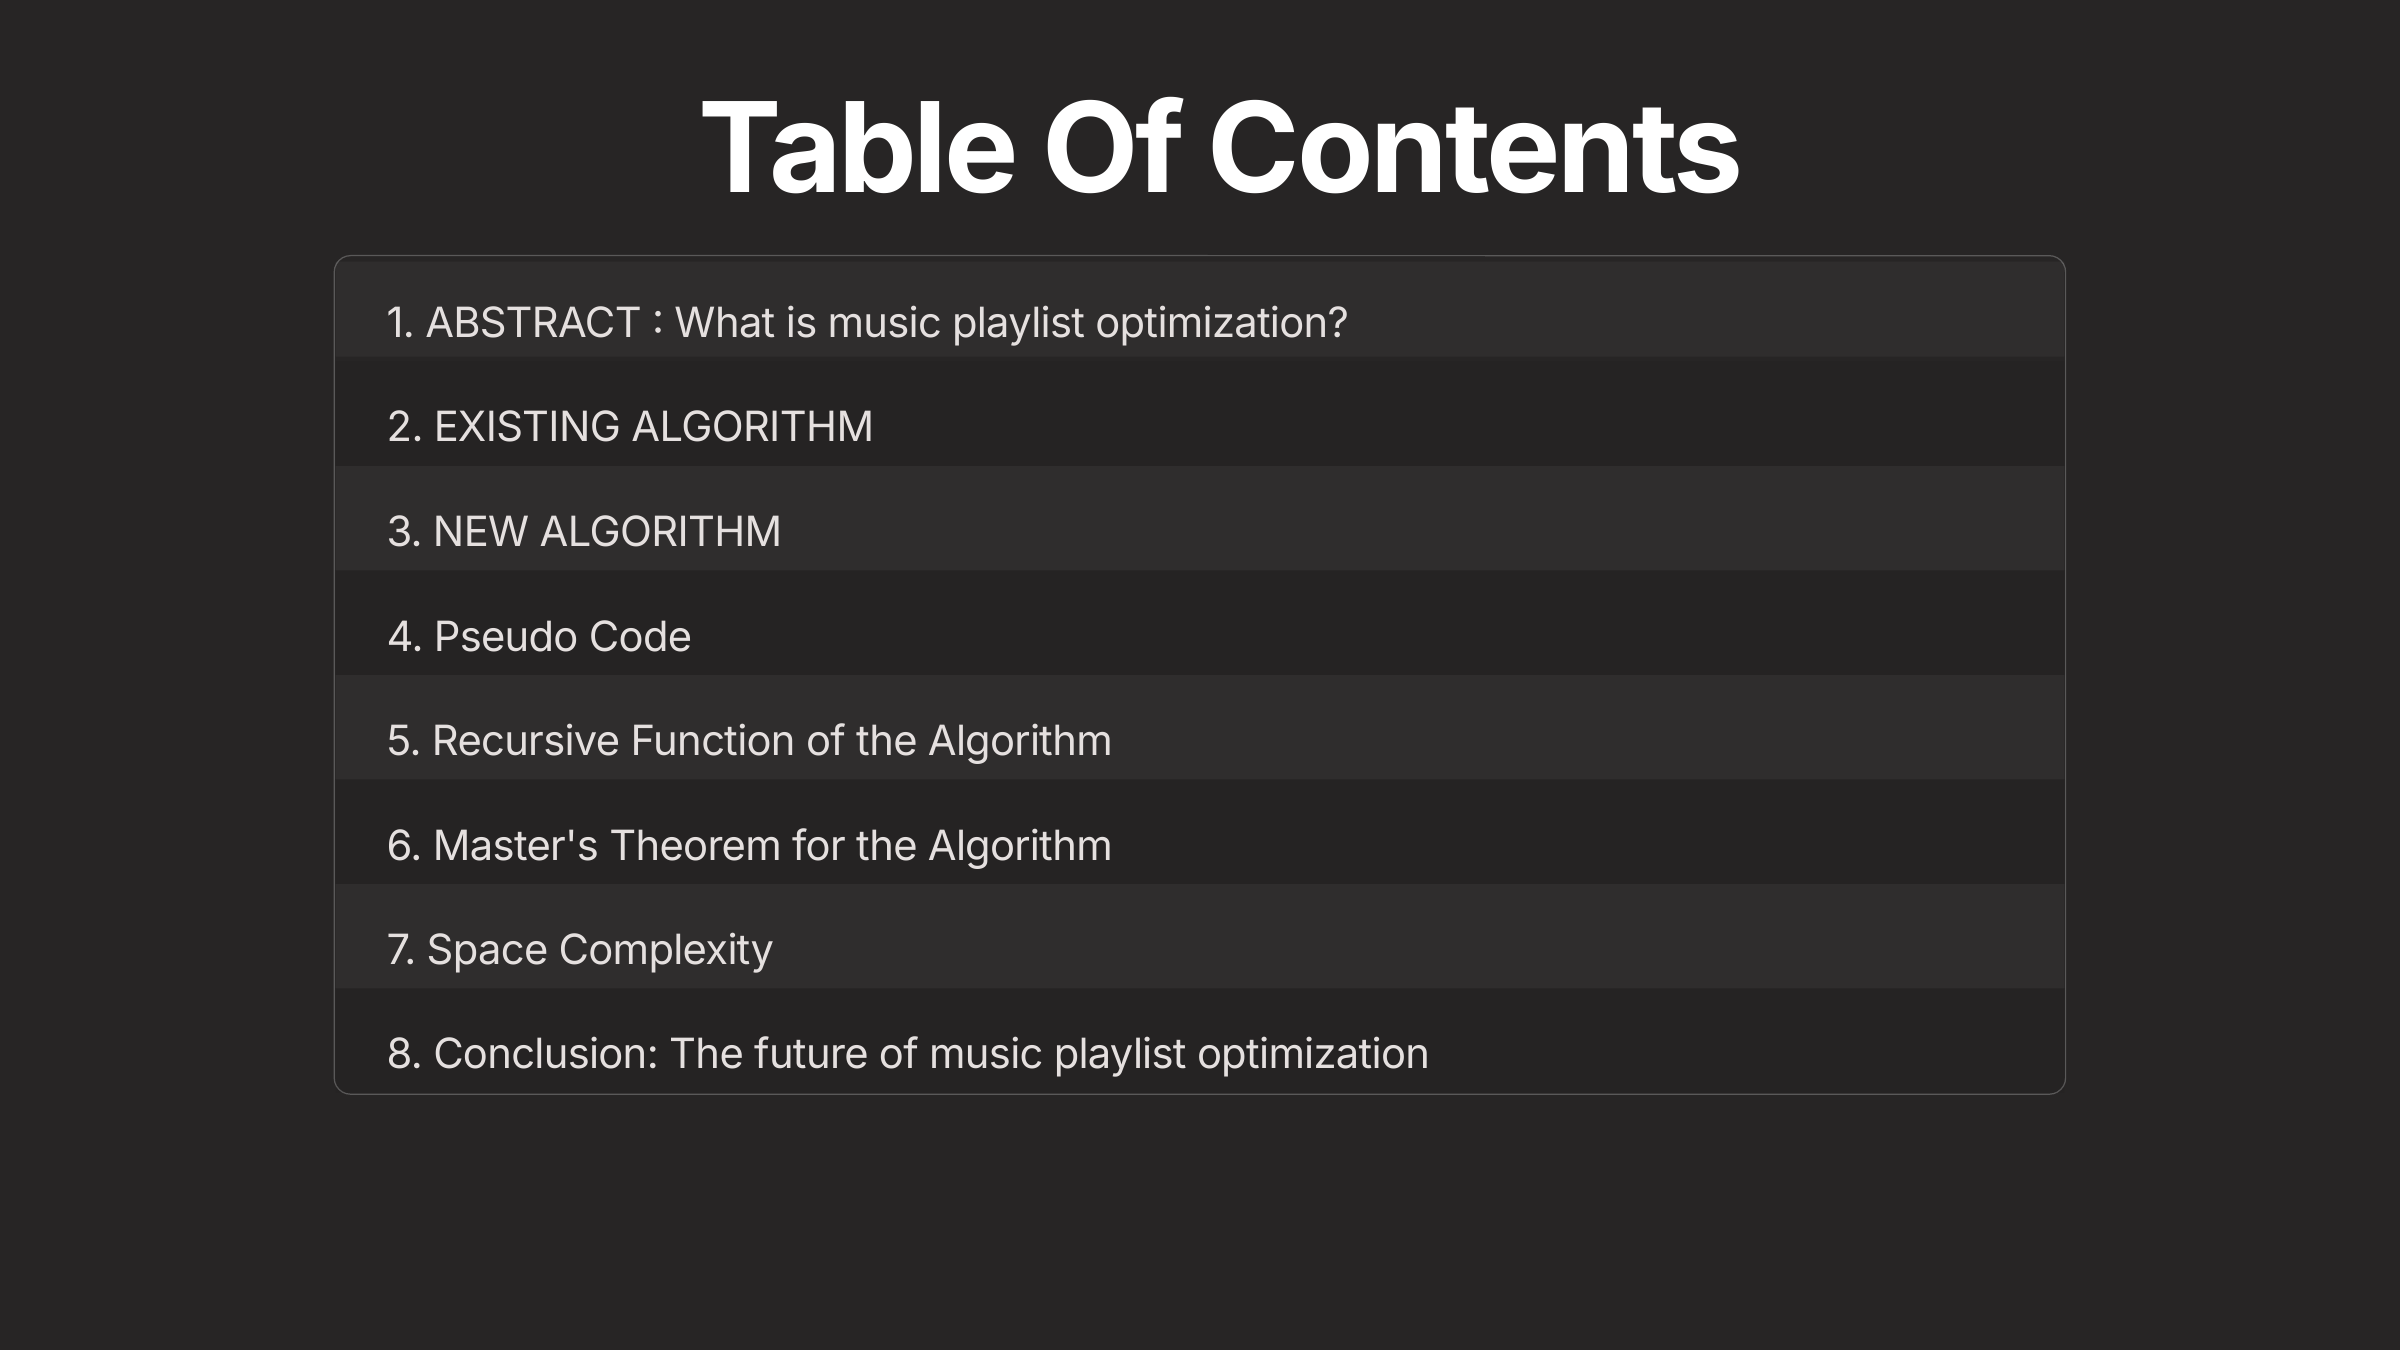

Table Of Contents

1. ABSTRACT : What is music playlist optimization?

2. EXISTING ALGORITHM

3. NEW ALGORITHM

4. Pseudo Code

5. Recursive Function of the Algorithm

6. Master's Theorem for the Algorithm

7. Space Complexity

8. Conclusion: The future of music playlist optimization